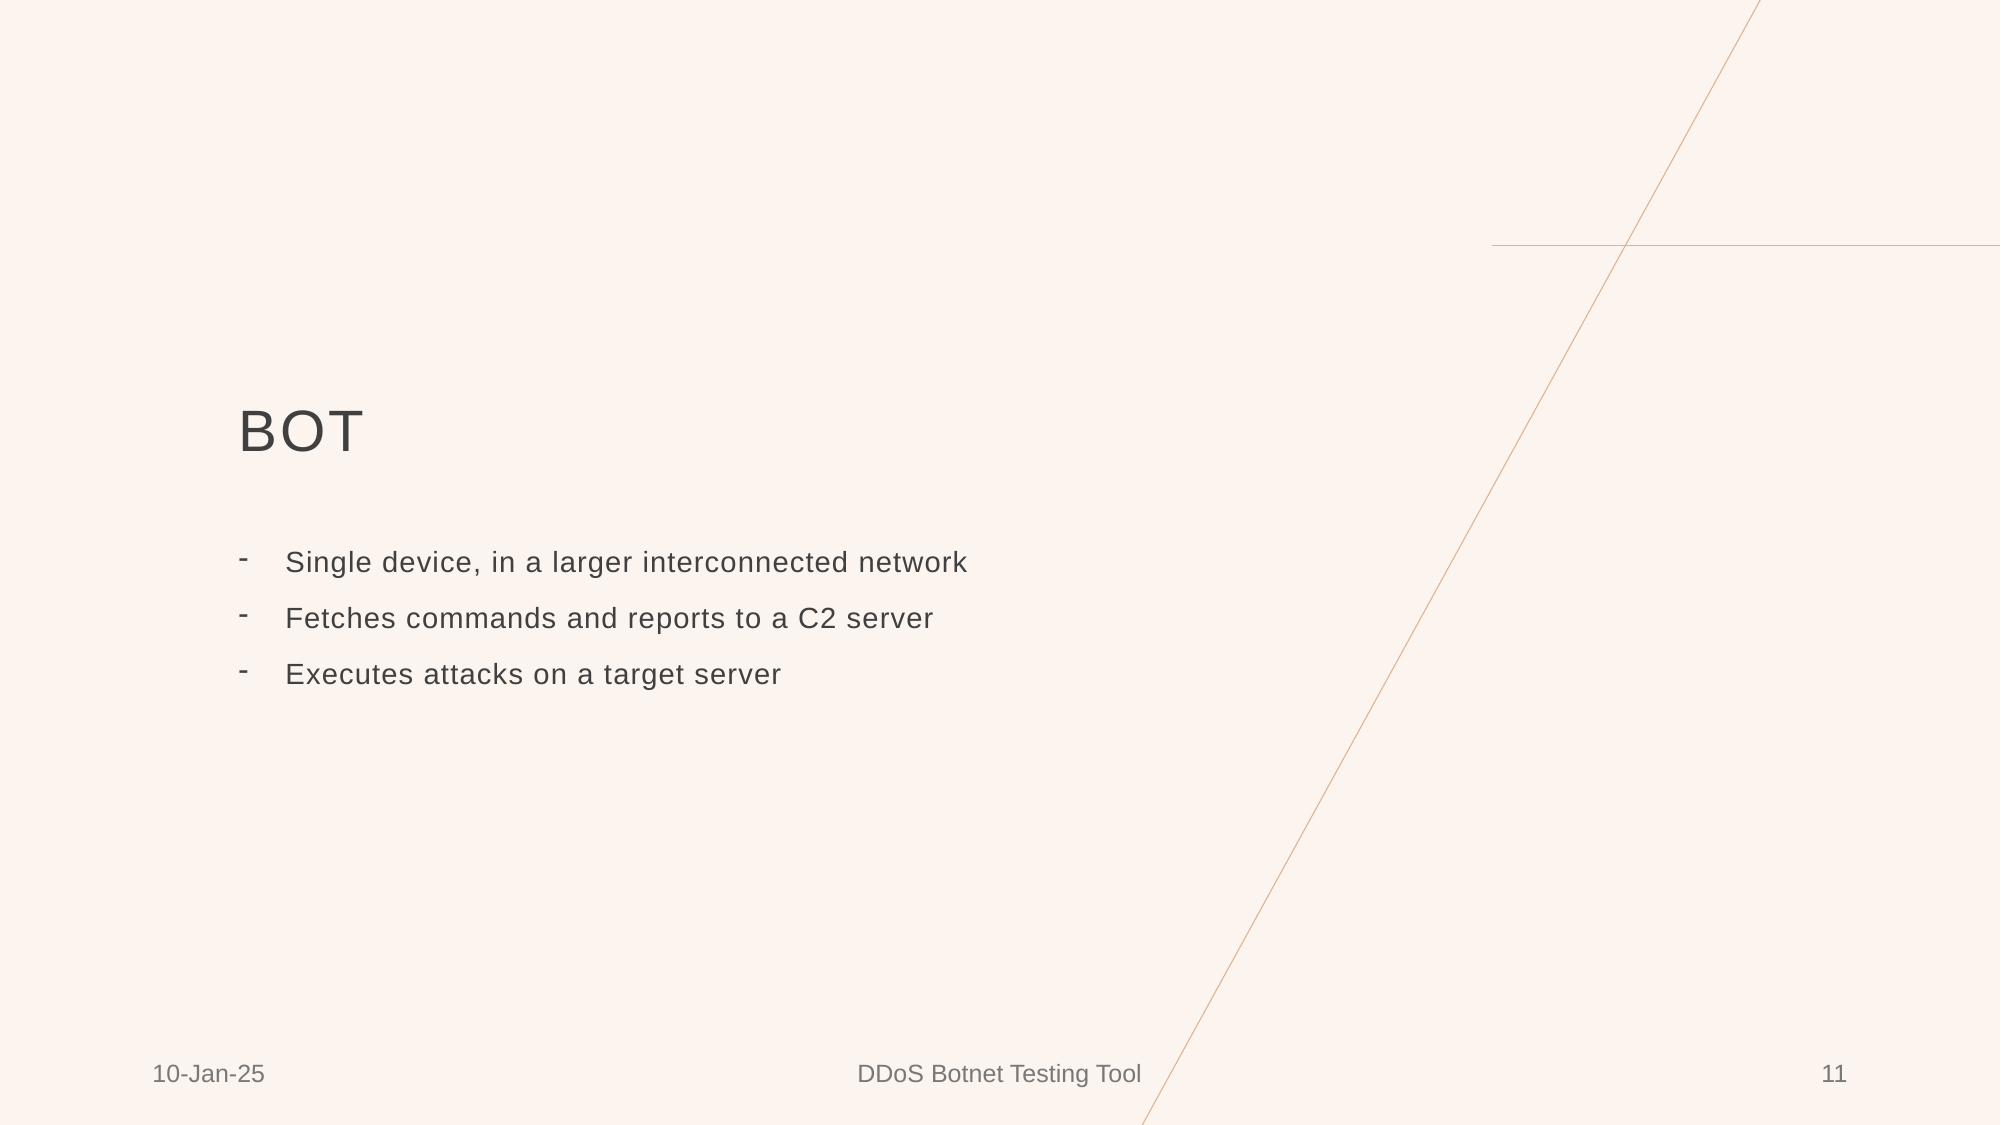

# Bot
Single device, in a larger interconnected network
Fetches commands and reports to a C2 server
Executes attacks on a target server
10-Jan-25
DDoS Botnet Testing Tool
11